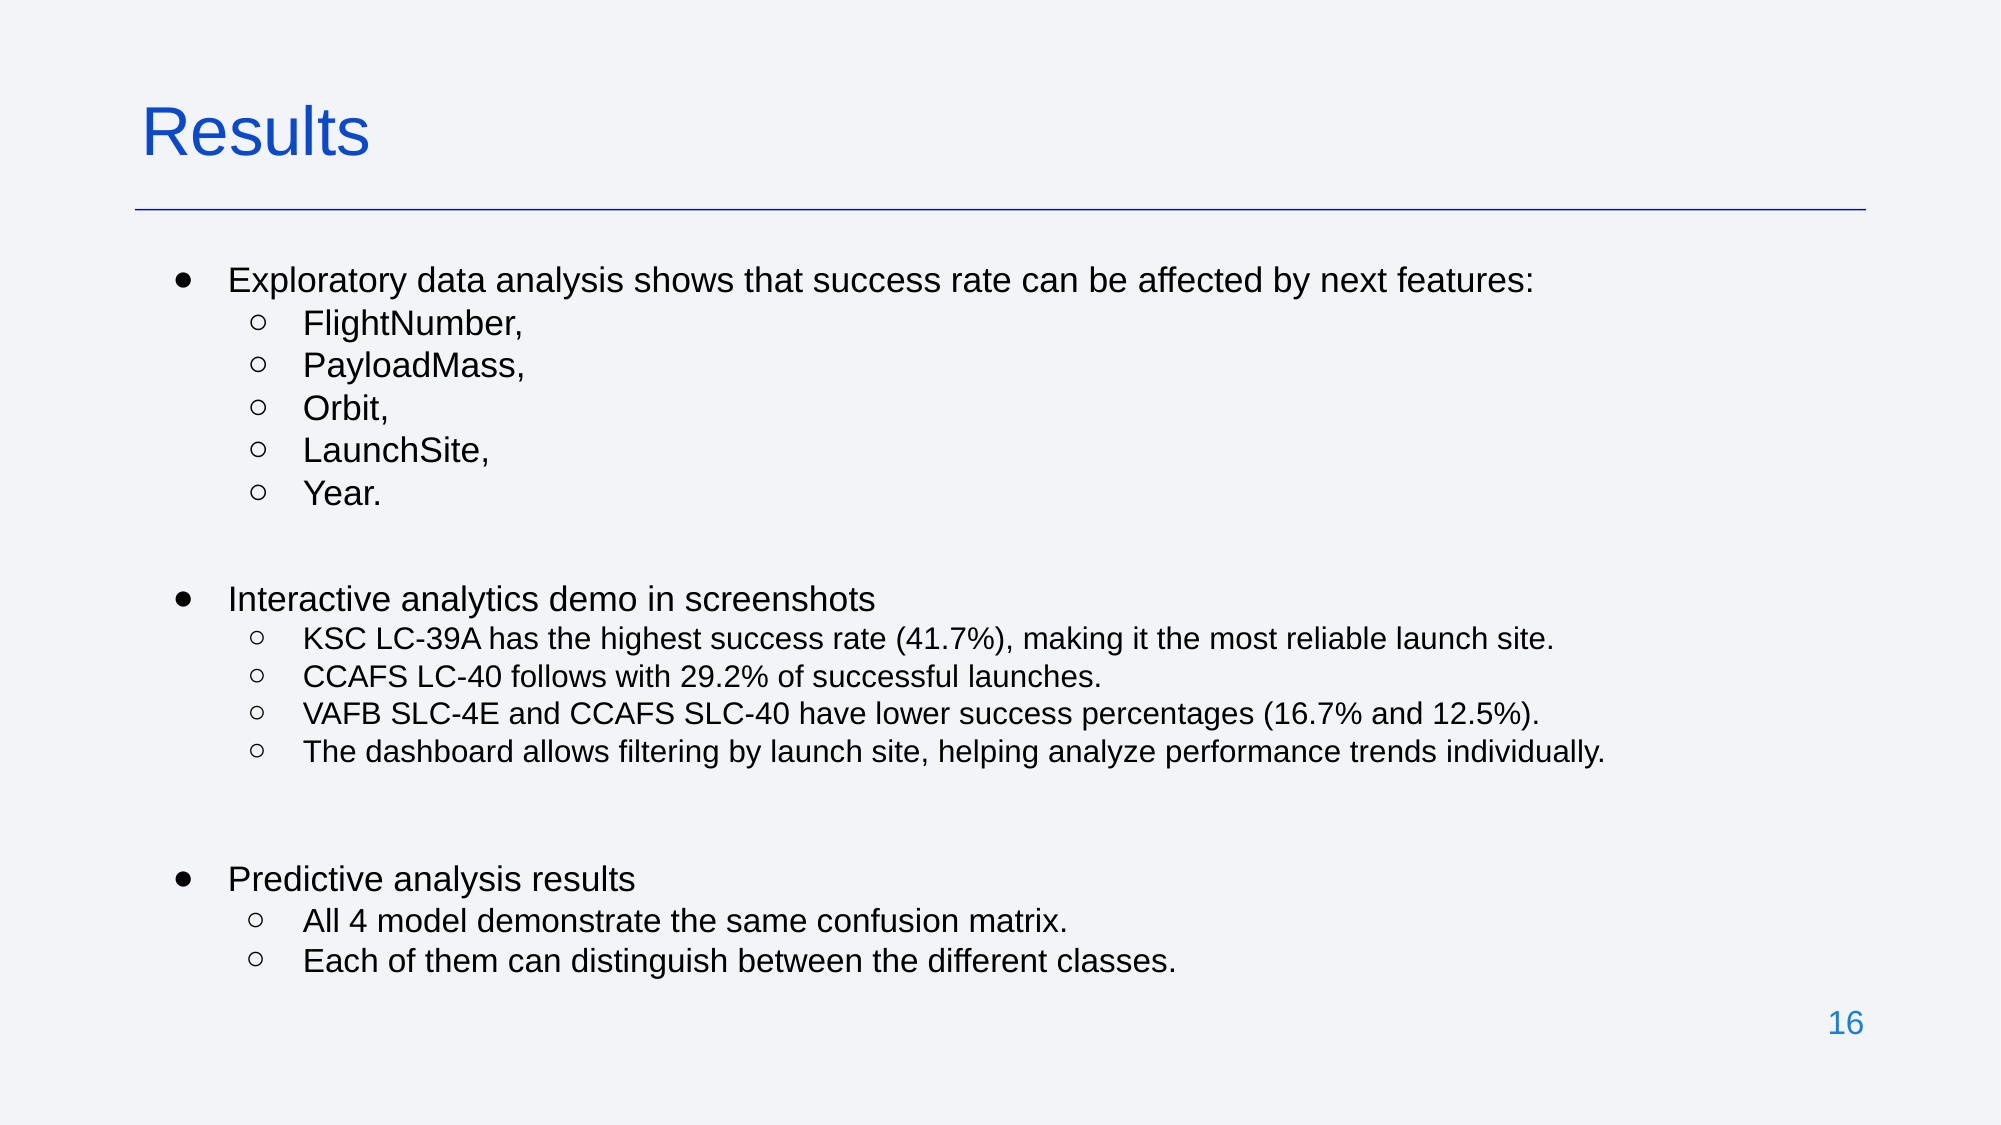

Results
Exploratory data analysis shows that success rate can be affected by next features:
FlightNumber,
PayloadMass,
Orbit,
LaunchSite,
Year.

Interactive analytics demo in screenshots
KSC LC-39A has the highest success rate (41.7%), making it the most reliable launch site.
CCAFS LC-40 follows with 29.2% of successful launches.
VAFB SLC-4E and CCAFS SLC-40 have lower success percentages (16.7% and 12.5%).
The dashboard allows filtering by launch site, helping analyze performance trends individually.

Predictive analysis results
All 4 model demonstrate the same confusion matrix.
Each of them can distinguish between the different classes.
16